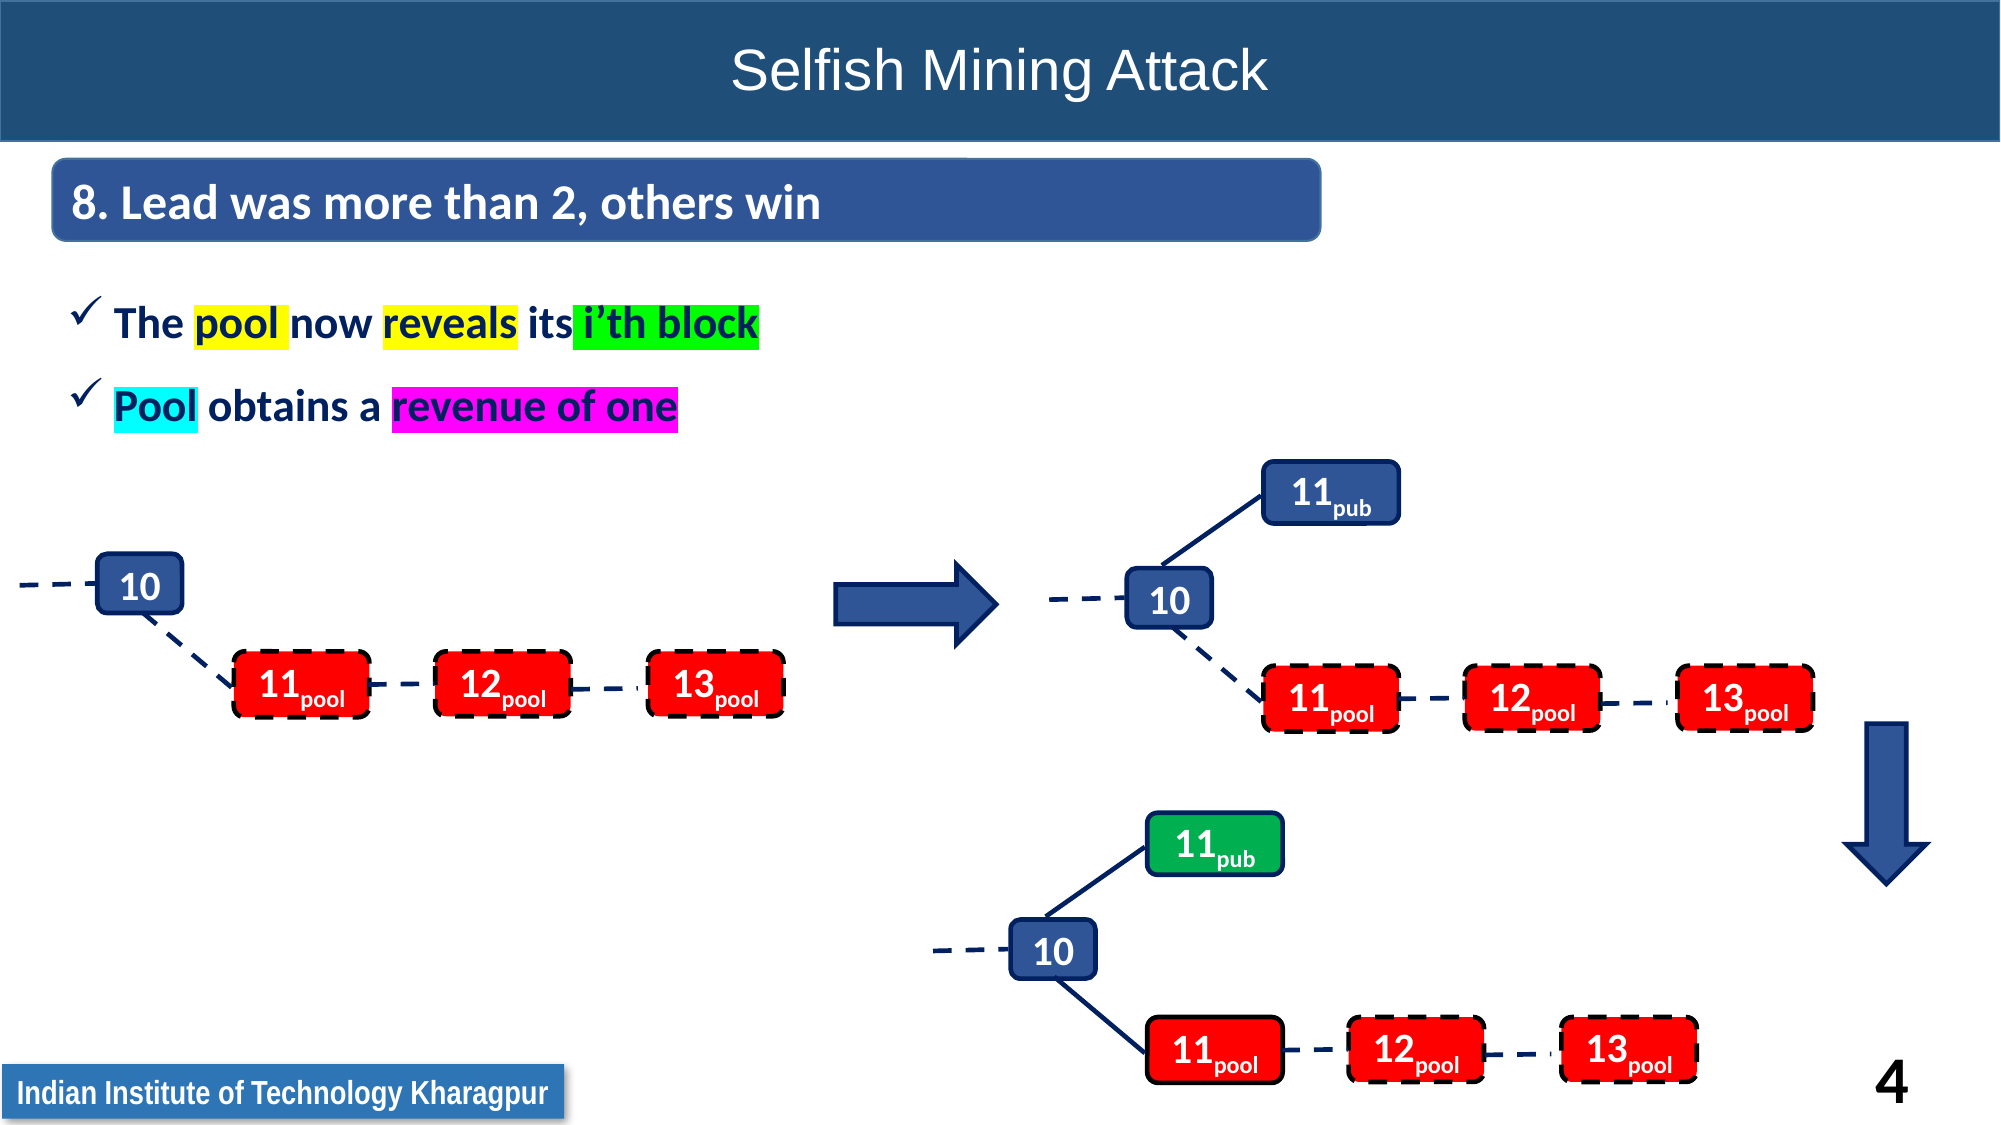

# Selfish Mining Attack
8. Lead was more than 2, others win
The pool now reveals its i’th block
Pool obtains a revenue of one
11pub
10
13pool
12pool
11pool
10
13pool
12pool
11pool

11pub
10
13pool
12pool
11pool
4